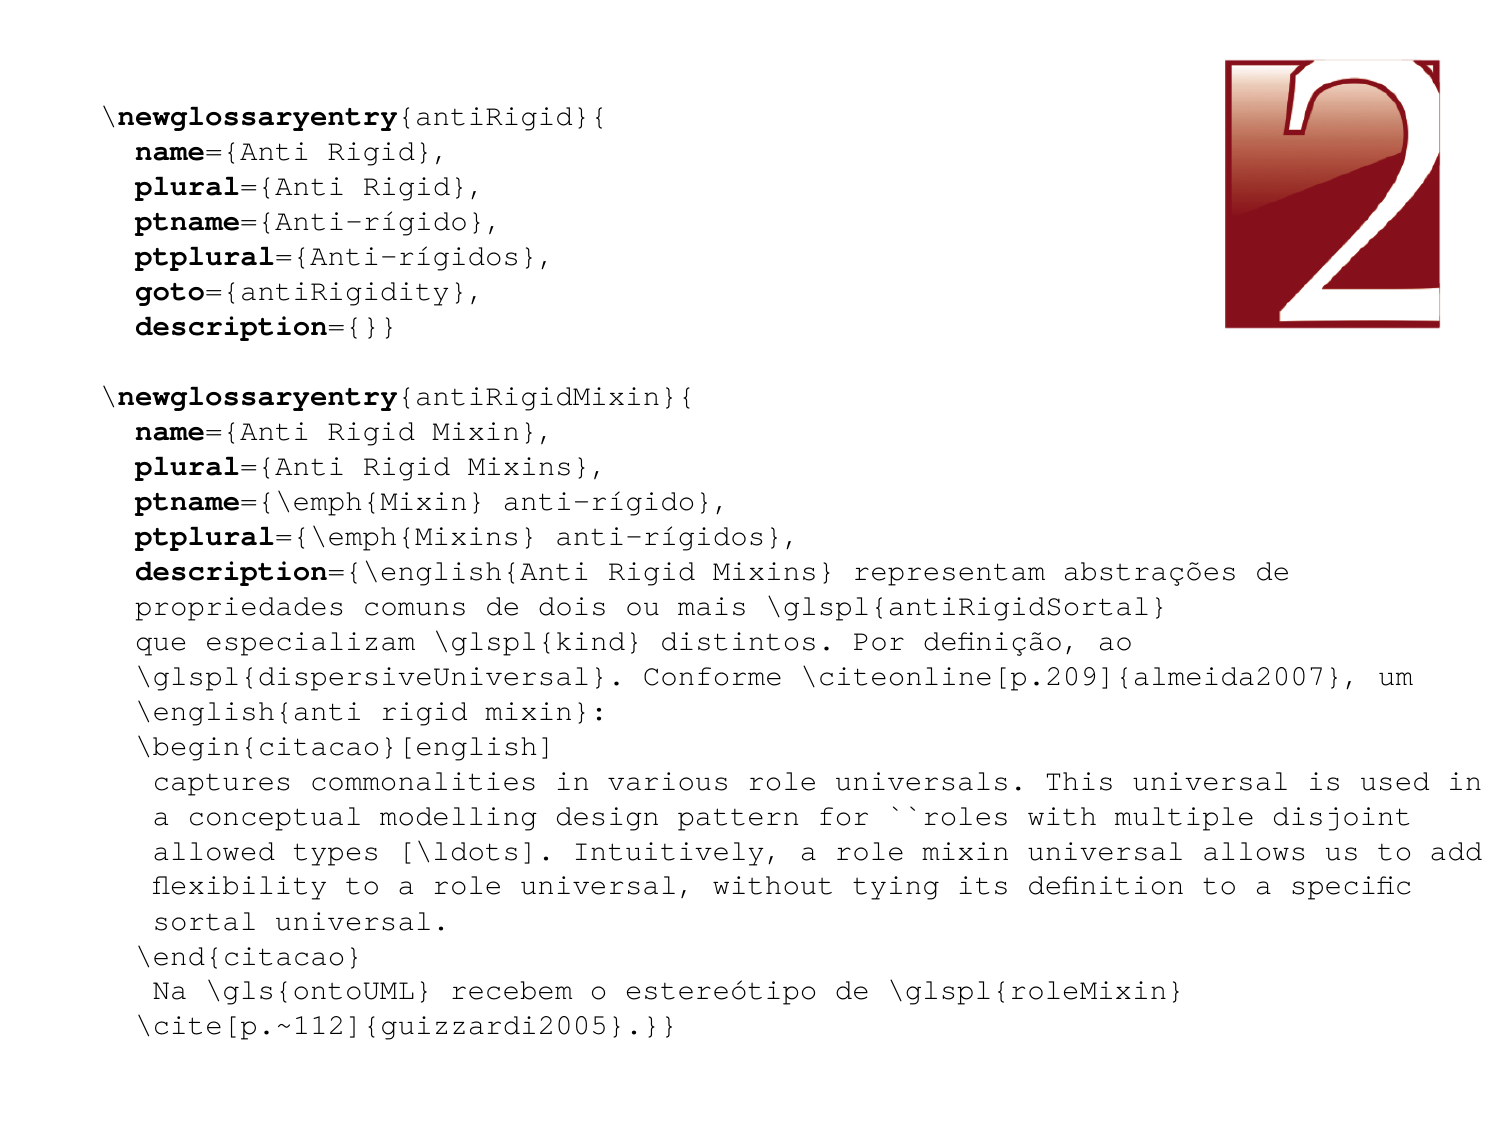

\newglossaryentry{antiRigid}{
  name={Anti Rigid},
  plural={Anti Rigid},
  ptname={Anti-rígido},
  ptplural={Anti-rígidos},
  goto={antiRigidity},
  description={}}

\newglossaryentry{antiRigidMixin}{
  name={Anti Rigid Mixin},
  plural={Anti Rigid Mixins},
  ptname={\emph{Mixin} anti-rígido},
  ptplural={\emph{Mixins} anti-rígidos},
  description={\english{Anti Rigid Mixins} representam abstrações de
  propriedades comuns de dois ou mais \glspl{antiRigidSortal}
  que especializam \glspl{kind} distintos. Por definição, ao
  \glspl{dispersiveUniversal}. Conforme \citeonline[p.209]{almeida2007}, um
  \english{anti rigid mixin}:
  \begin{citacao}[english]
   captures commonalities in various role universals. This universal is used in
   a conceptual modelling design pattern for ``roles with multiple disjoint
   allowed types [\ldots]. Intuitively, a role mixin universal allows us to add
   flexibility to a role universal, without tying its definition to a specific
   sortal universal.
  \end{citacao}
   Na \gls{ontoUML} recebem o estereótipo de \glspl{roleMixin}
  \cite[p.~112]{guizzardi2005}.}}